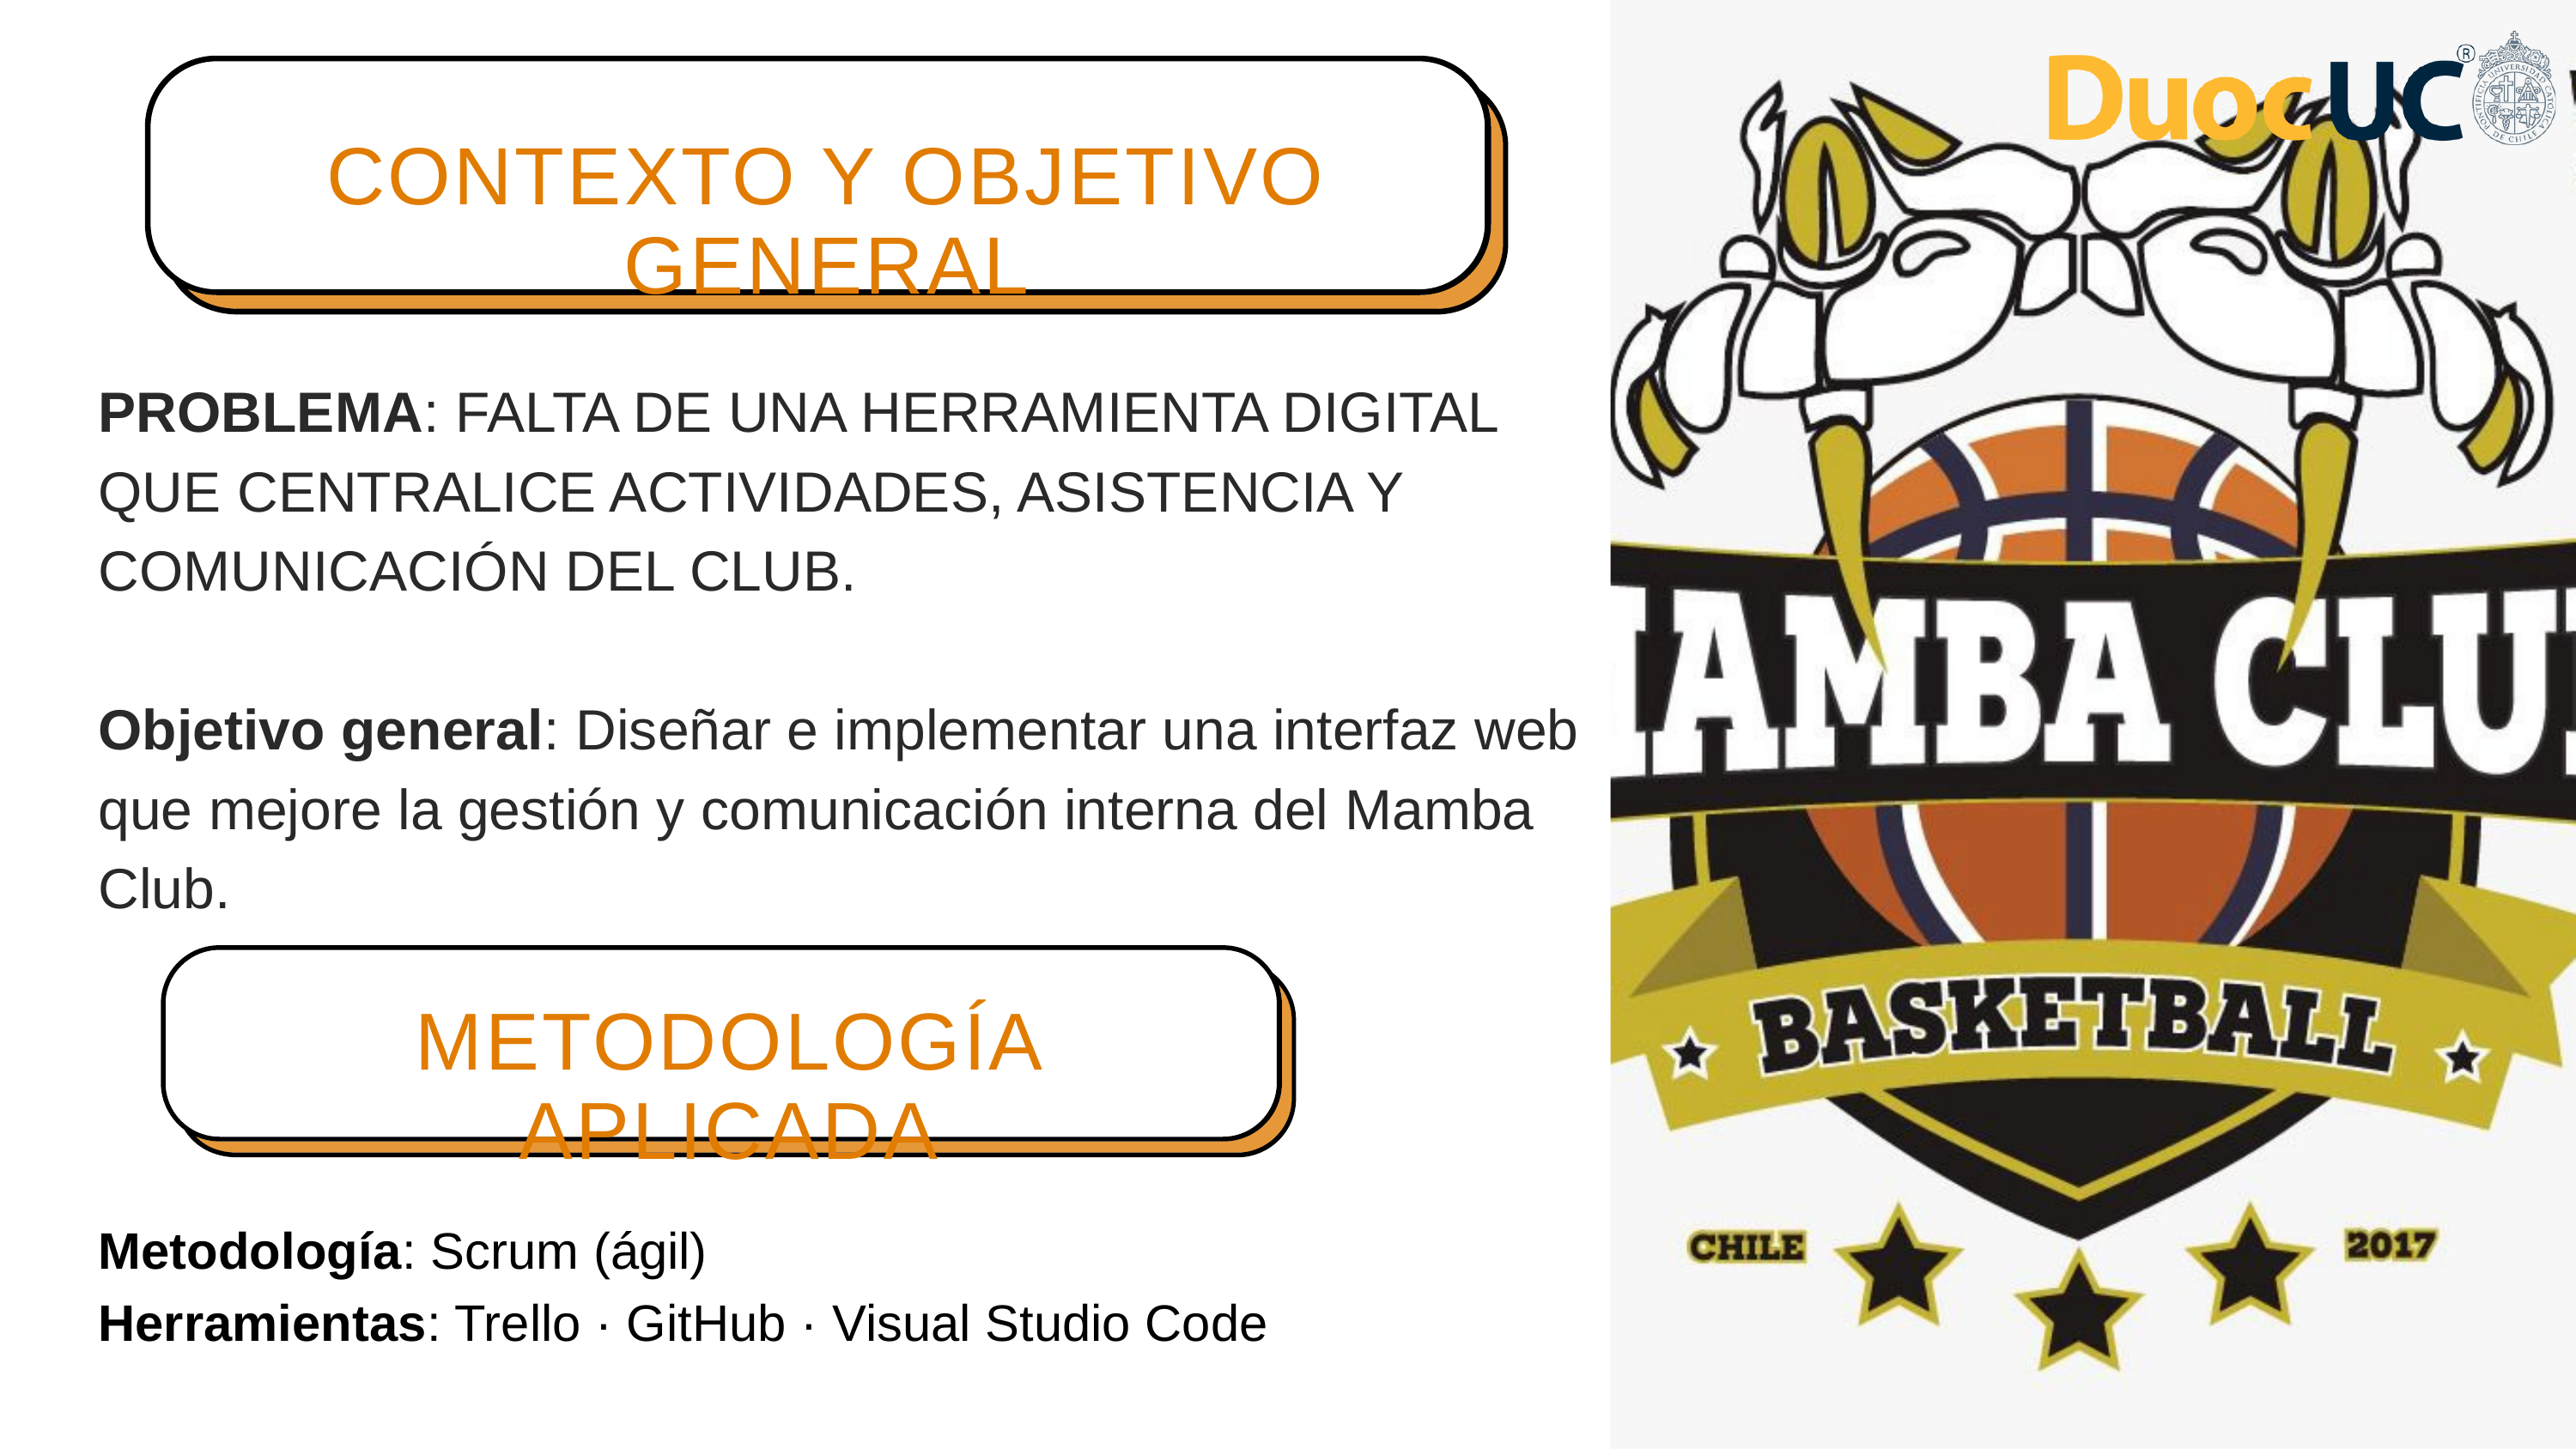

CONTEXTO Y OBJETIVO GENERAL
PROBLEMA: FALTA DE UNA HERRAMIENTA DIGITAL QUE CENTRALICE ACTIVIDADES, ASISTENCIA Y COMUNICACIÓN DEL CLUB.

Objetivo general: Diseñar e implementar una interfaz web que mejore la gestión y comunicación interna del Mamba Club.

METODOLOGÍA APLICADA
Metodología: Scrum (ágil)
Herramientas: Trello · GitHub · Visual Studio Code